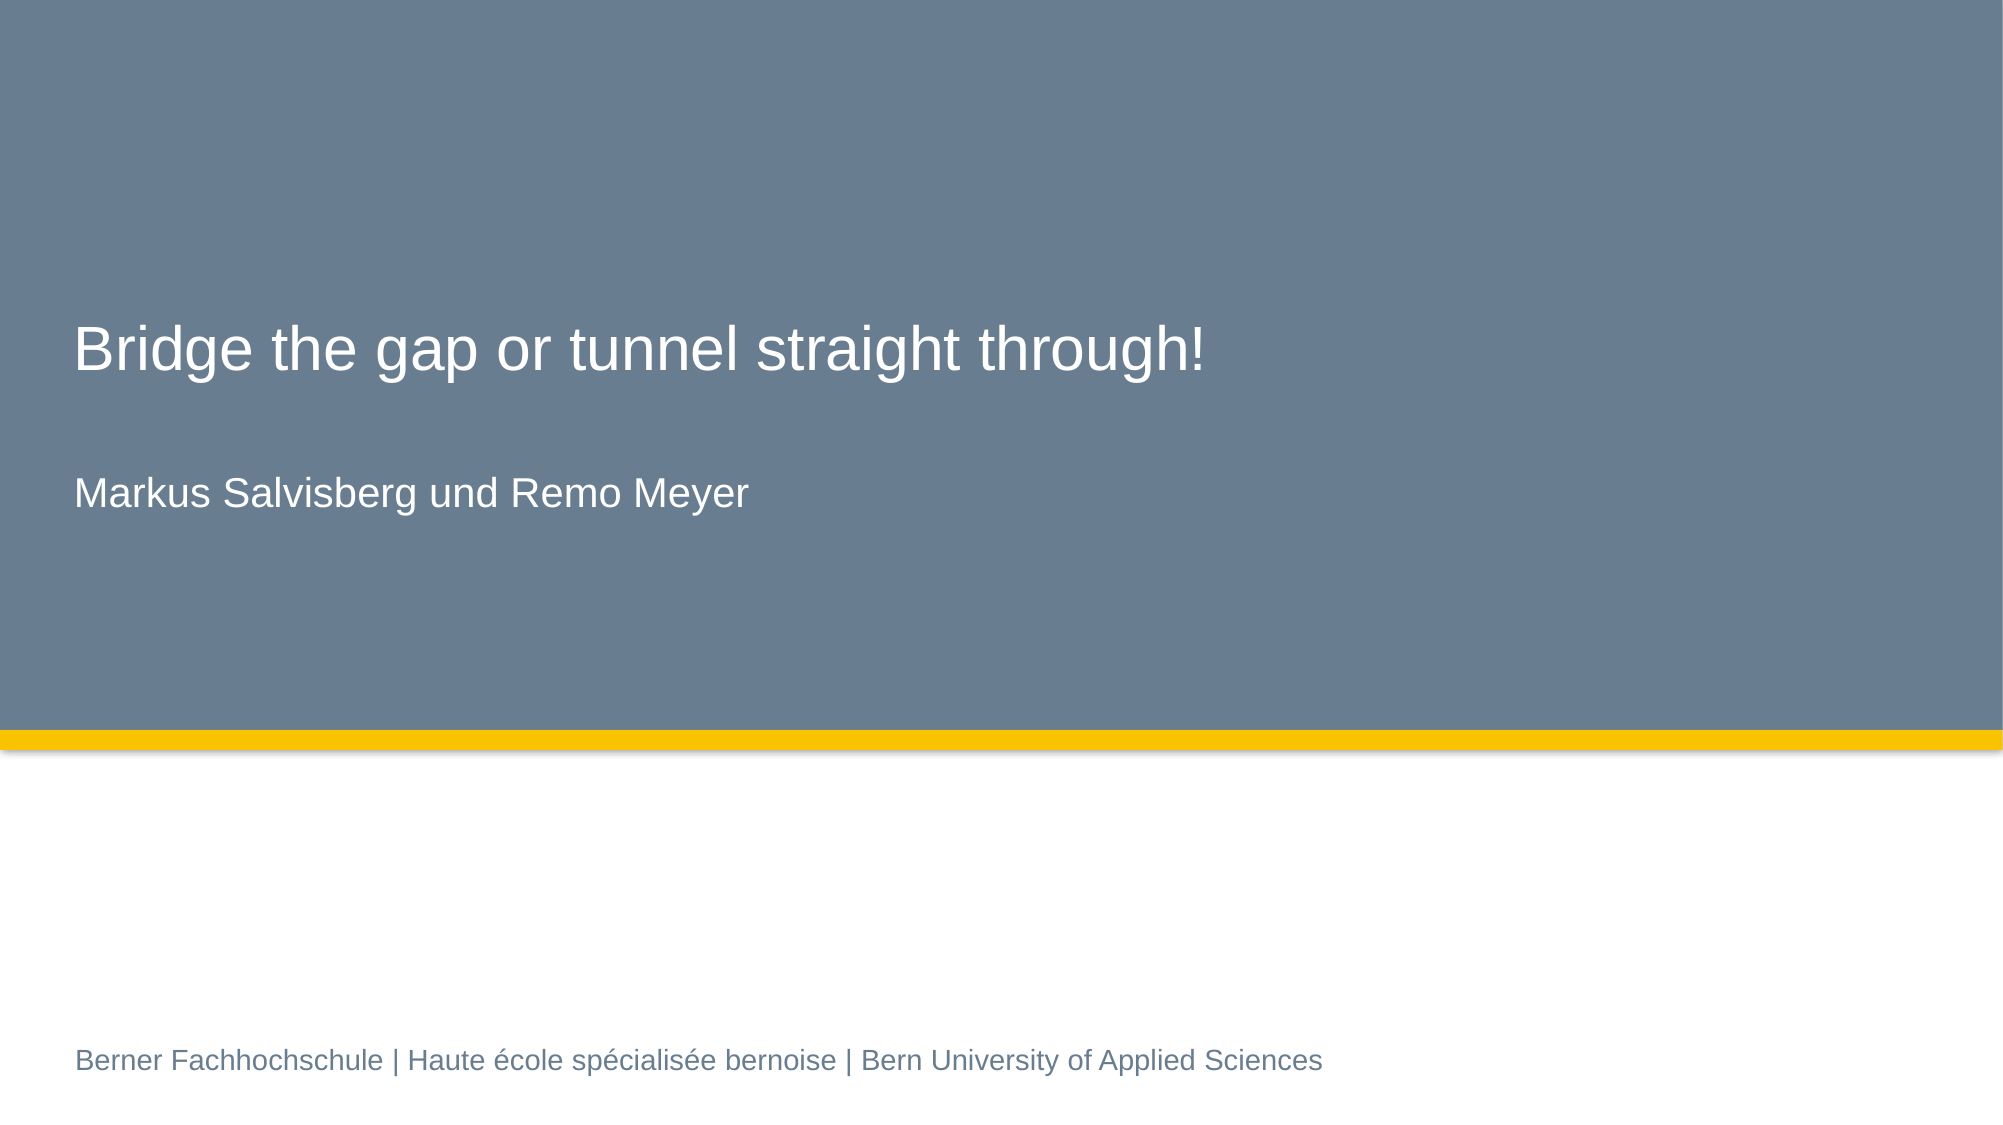

# Bridge the gap or tunnel straight through!

Markus Salvisberg und Remo Meyer